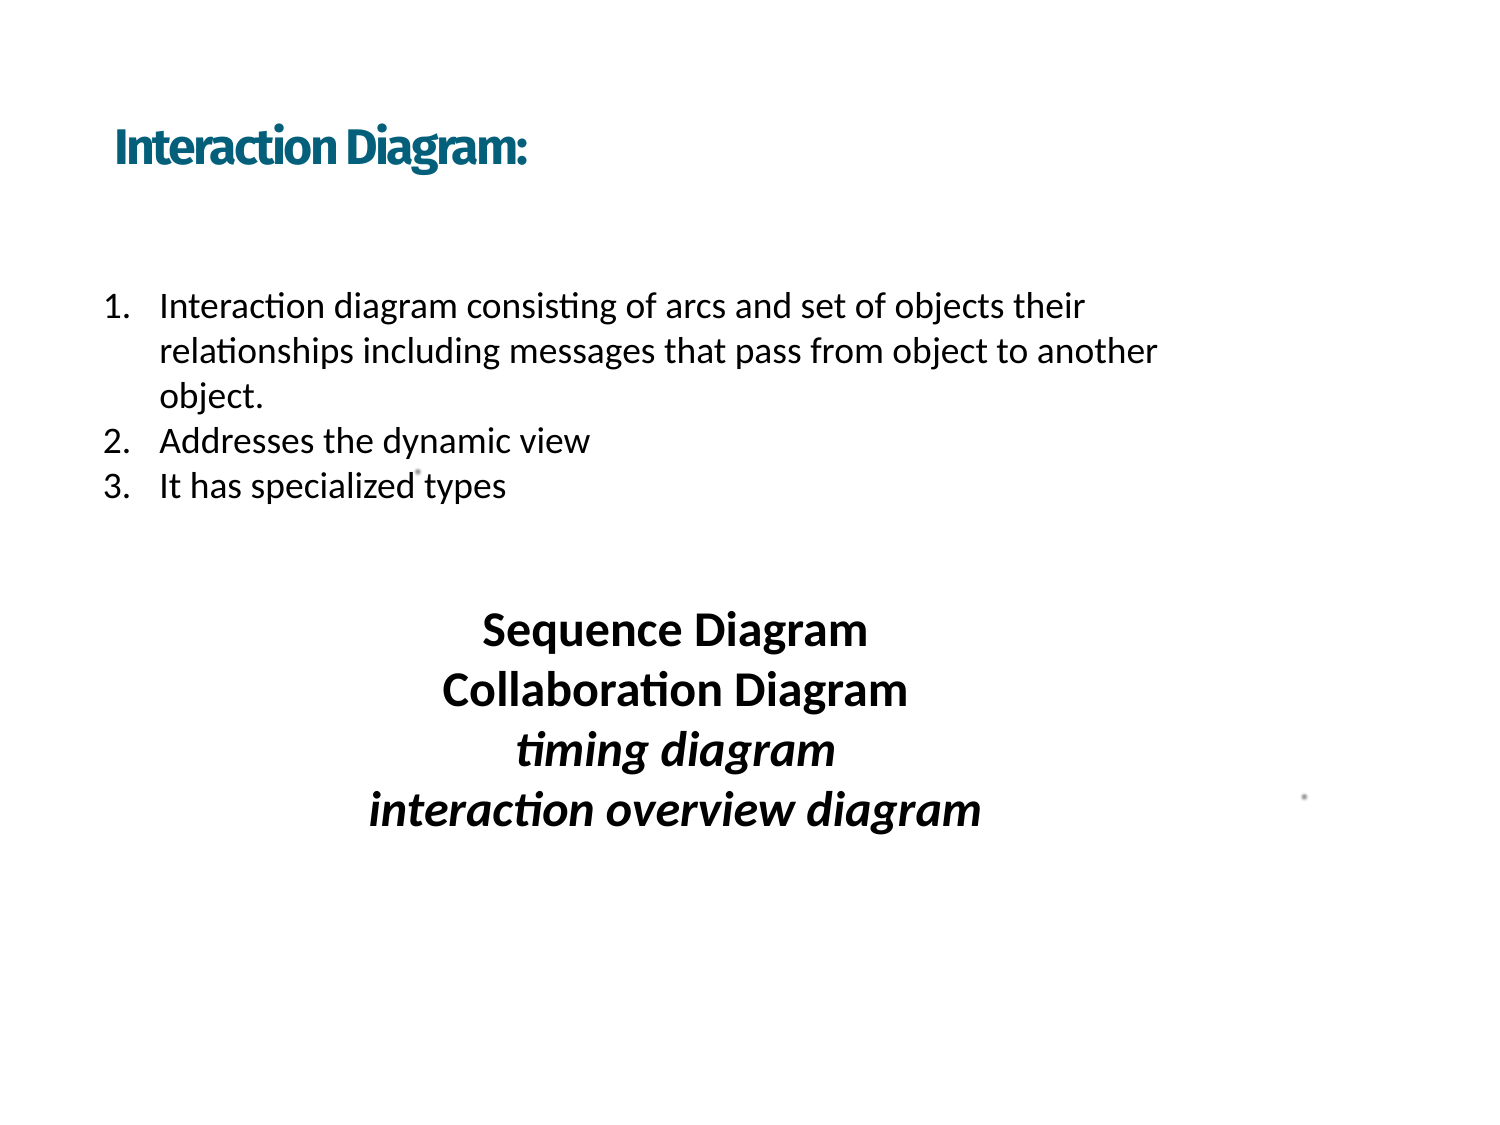

# Interaction Diagram:
Interaction diagram consisting of arcs and set of objects their relationships including messages that pass from object to another object.
Addresses the dynamic view
It has specialized types

Sequence Diagram
Collaboration Diagram
timing diagram
interaction overview diagram